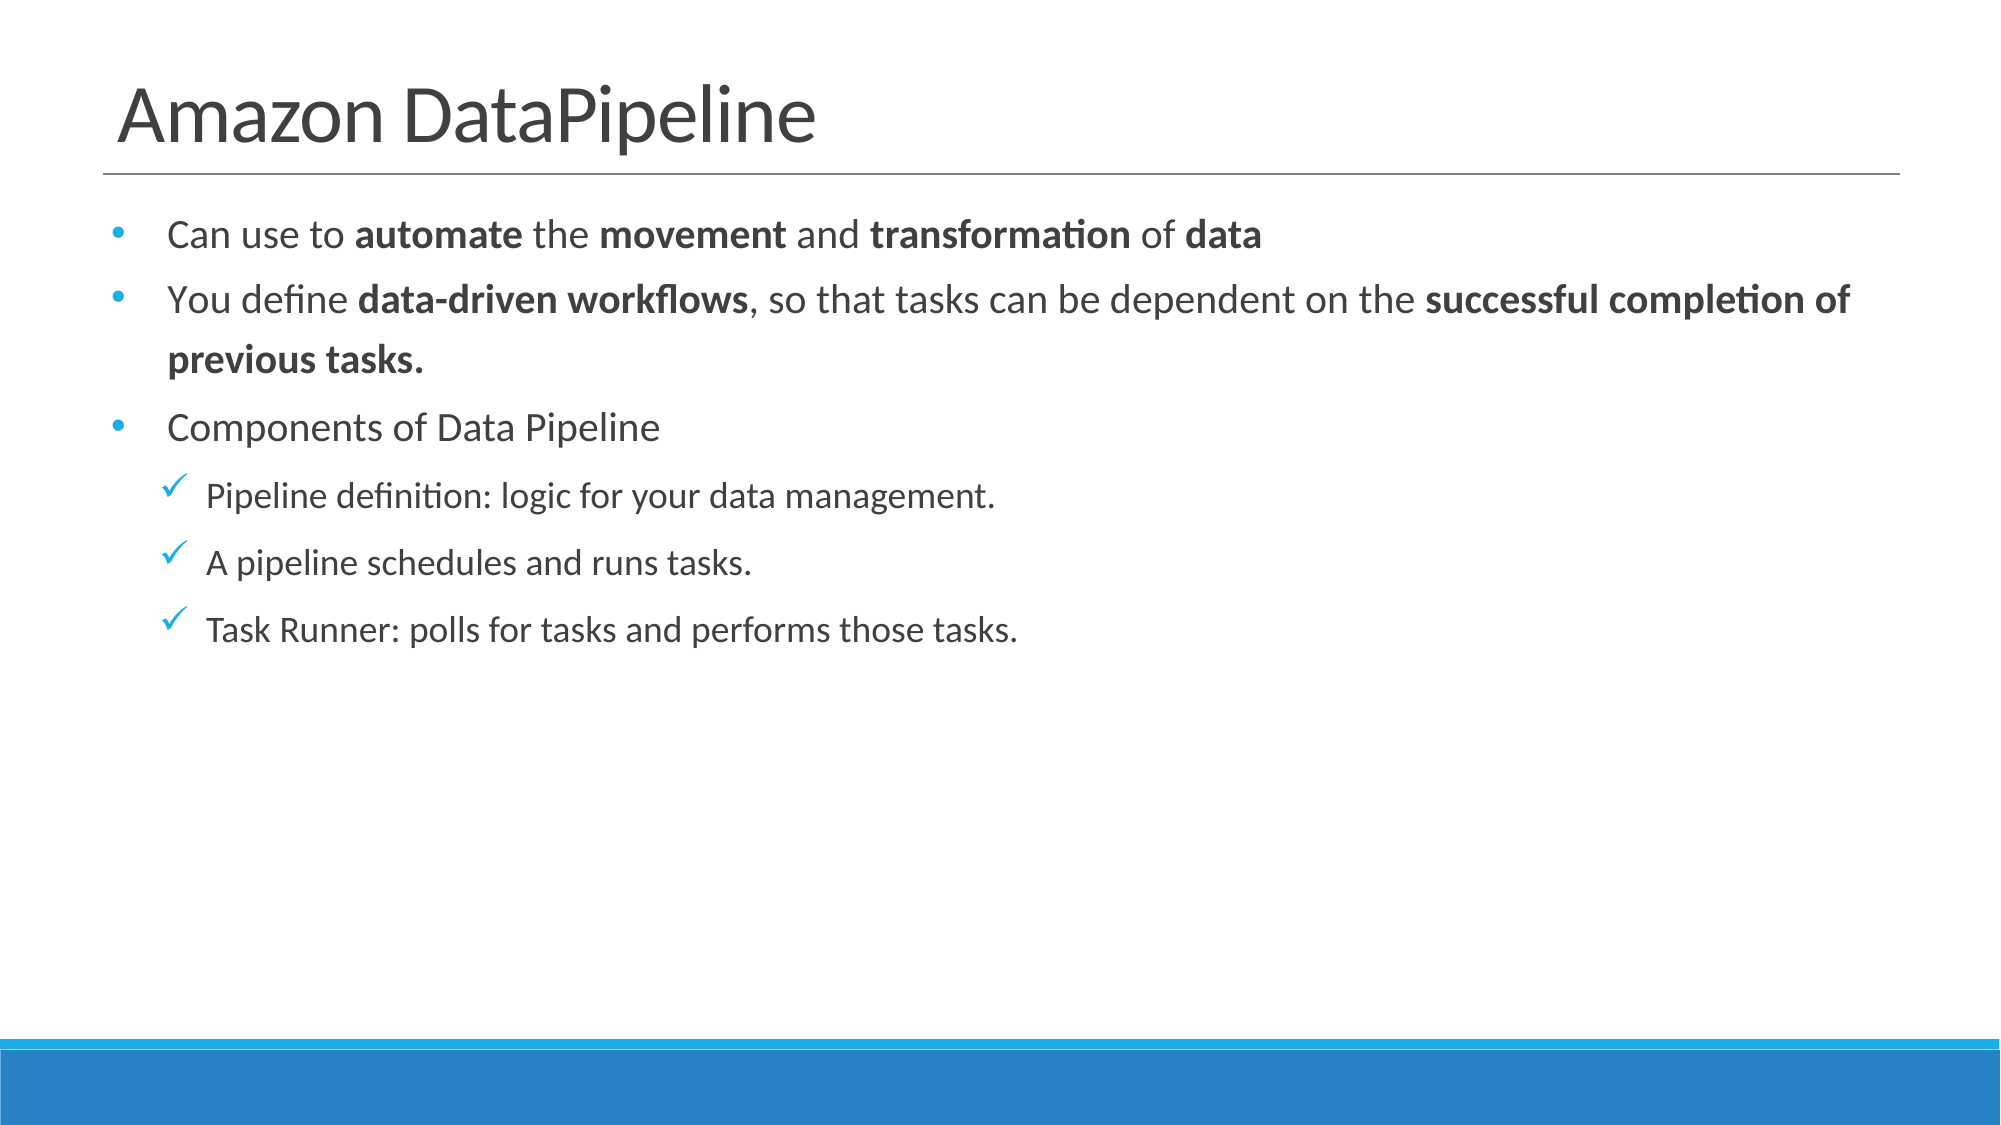

# Amazon DataPipeline
Can use to automate the movement and transformation of data
You define data-driven workflows, so that tasks can be dependent on the successful completion of previous tasks.
Components of Data Pipeline
Pipeline definition: logic for your data management.
A pipeline schedules and runs tasks.
Task Runner: polls for tasks and performs those tasks.